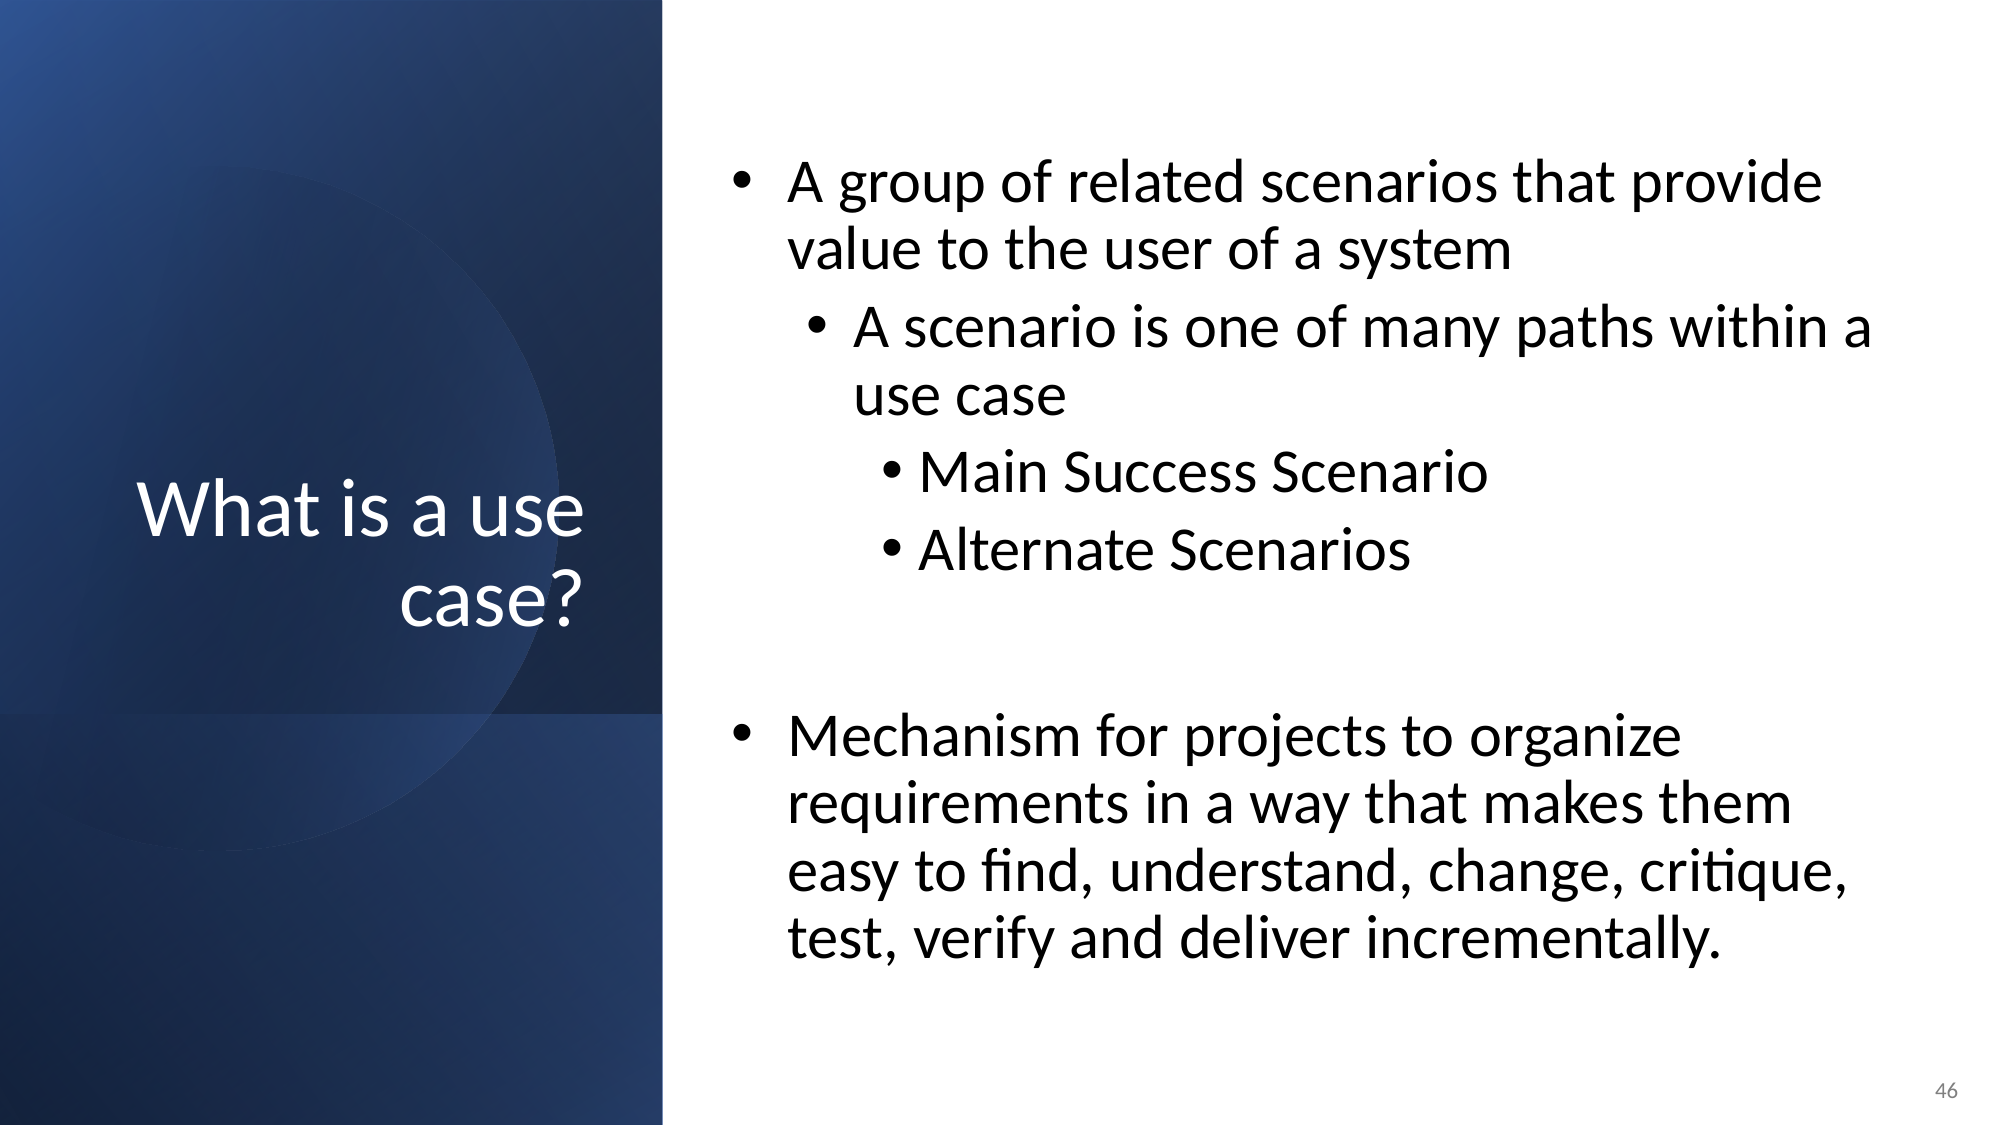

# What is a use case?
A group of related scenarios that provide value to the user of a system
A scenario is one of many paths within a use case
Main Success Scenario
Alternate Scenarios

Mechanism for projects to organize requirements in a way that makes them easy to find, understand, change, critique, test, verify and deliver incrementally.

46